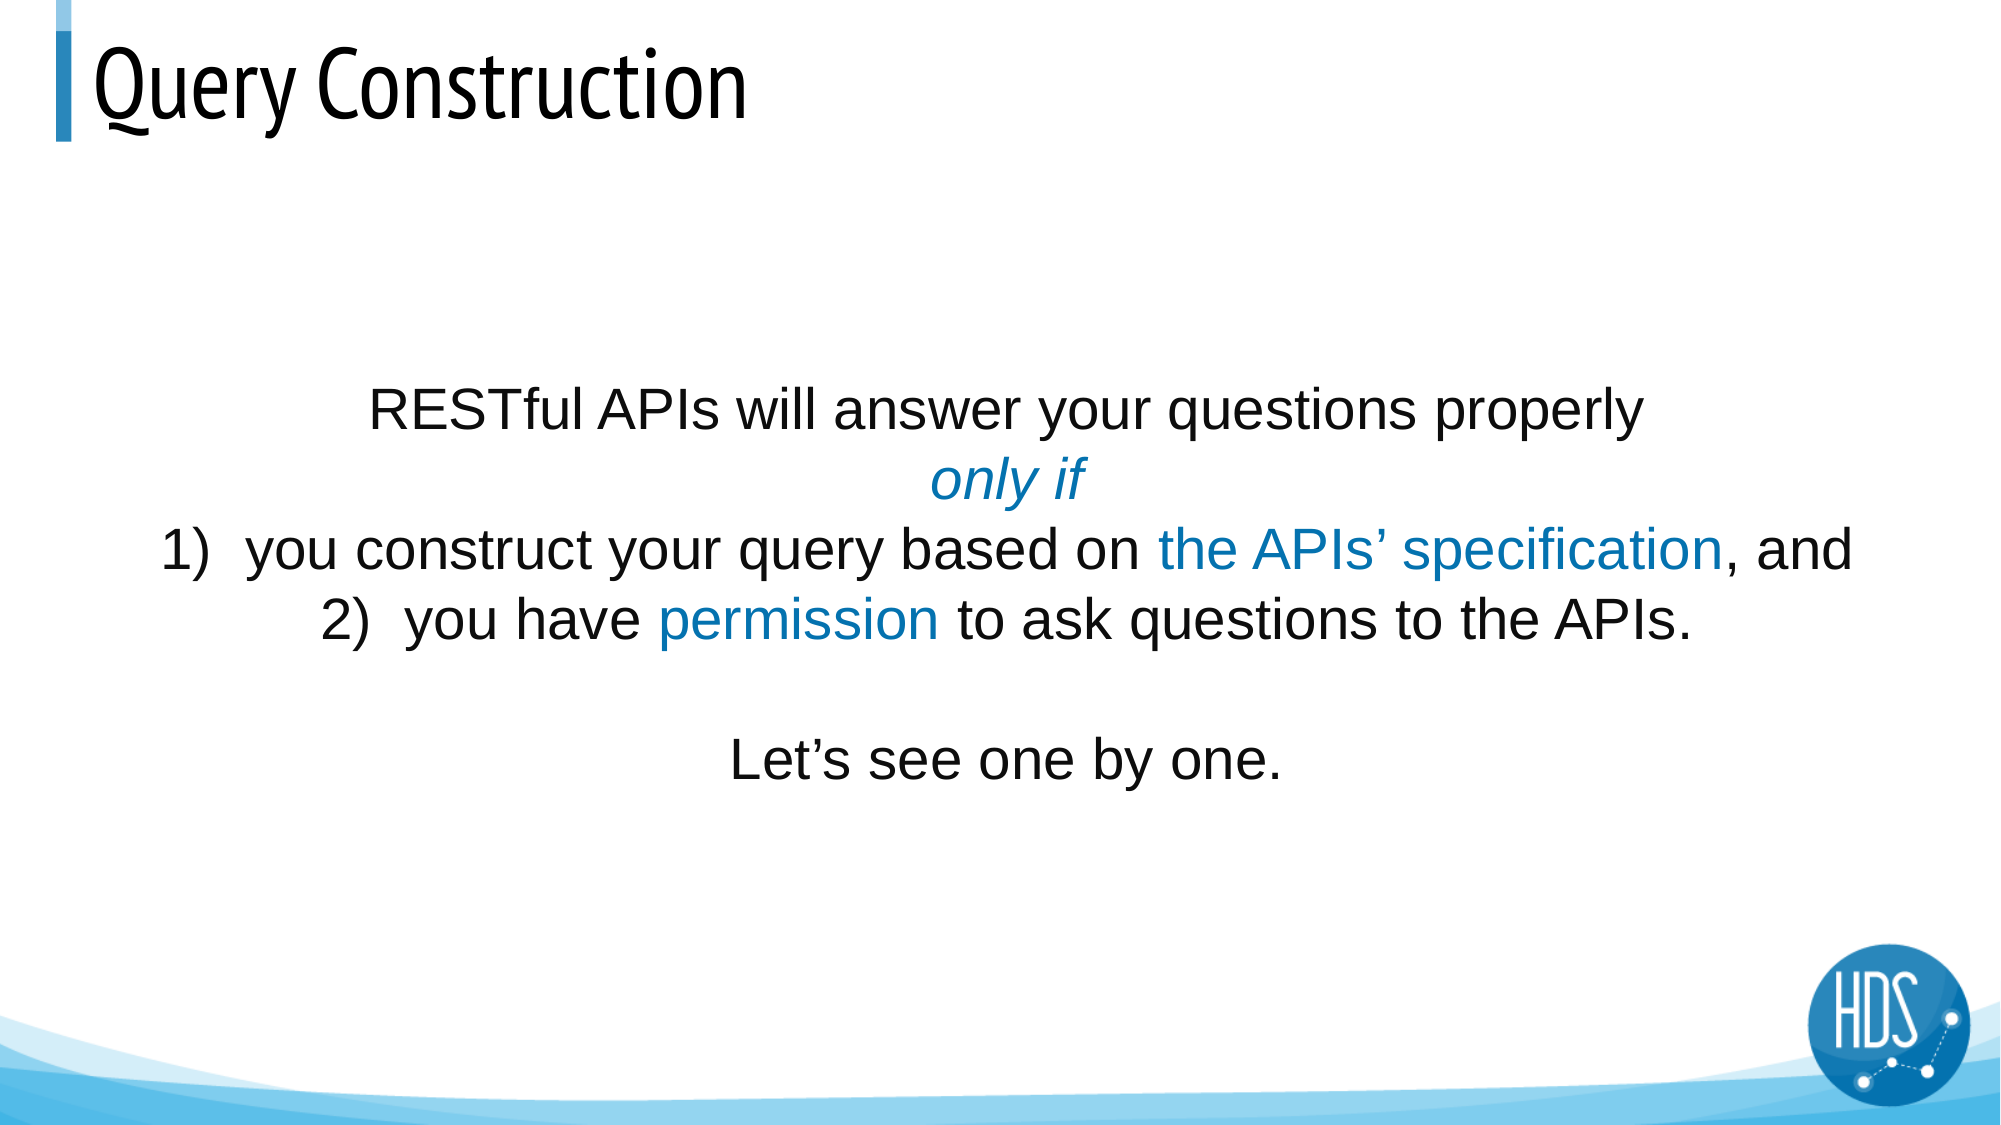

# Query Construction
RESTful APIs will answer your questions properly
only if
you construct your query based on the APIs’ specification, and
you have permission to ask questions to the APIs.

Let’s see one by one.